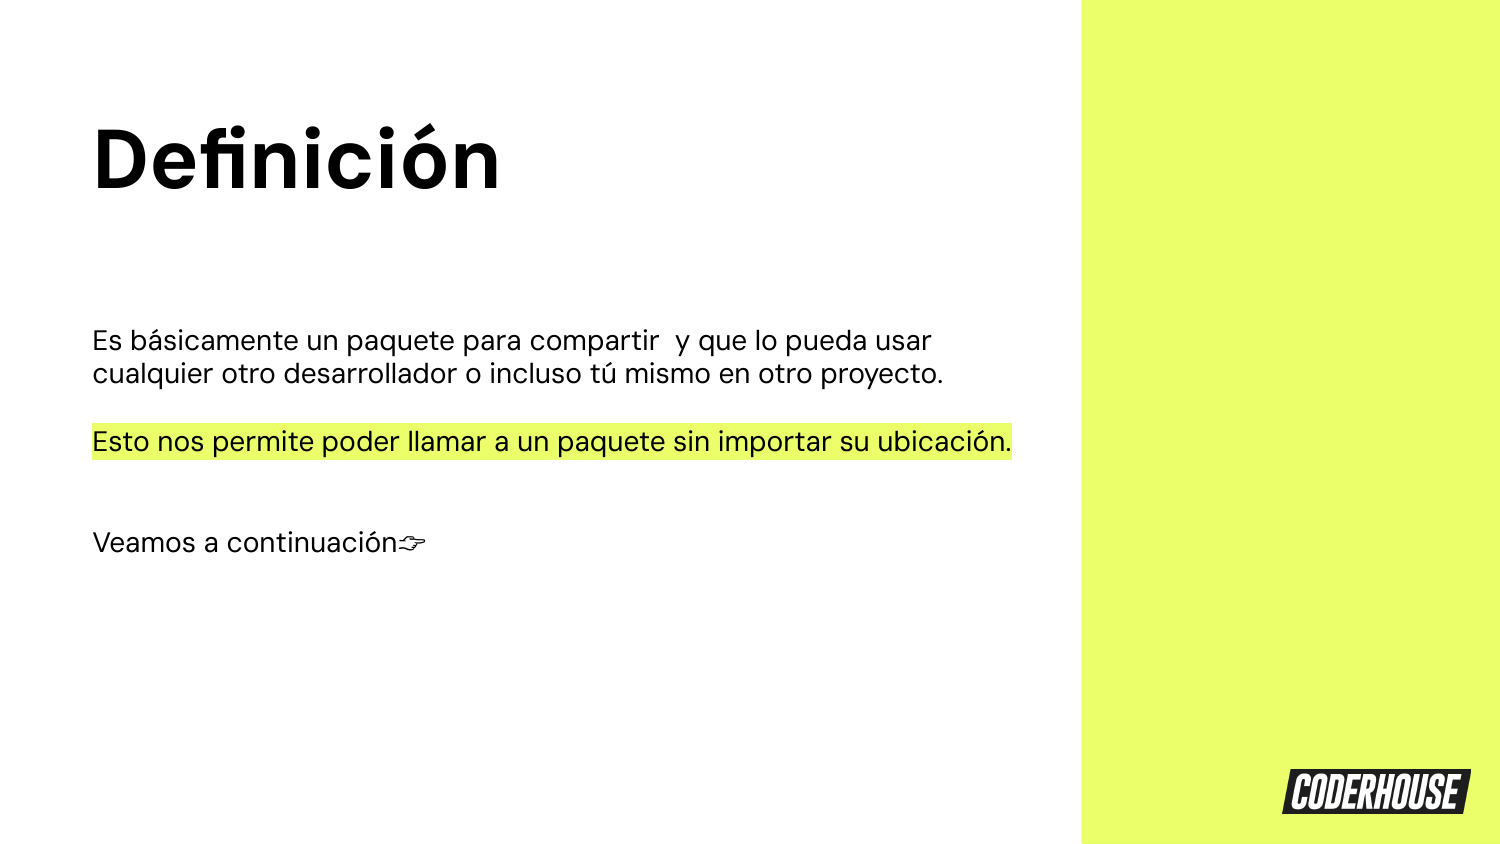

Definición
Es básicamente un paquete para compartir  y que lo pueda usar cualquier otro desarrollador o incluso tú mismo en otro proyecto.

Esto nos permite poder llamar a un paquete sin importar su ubicación.

Veamos a continuación👉